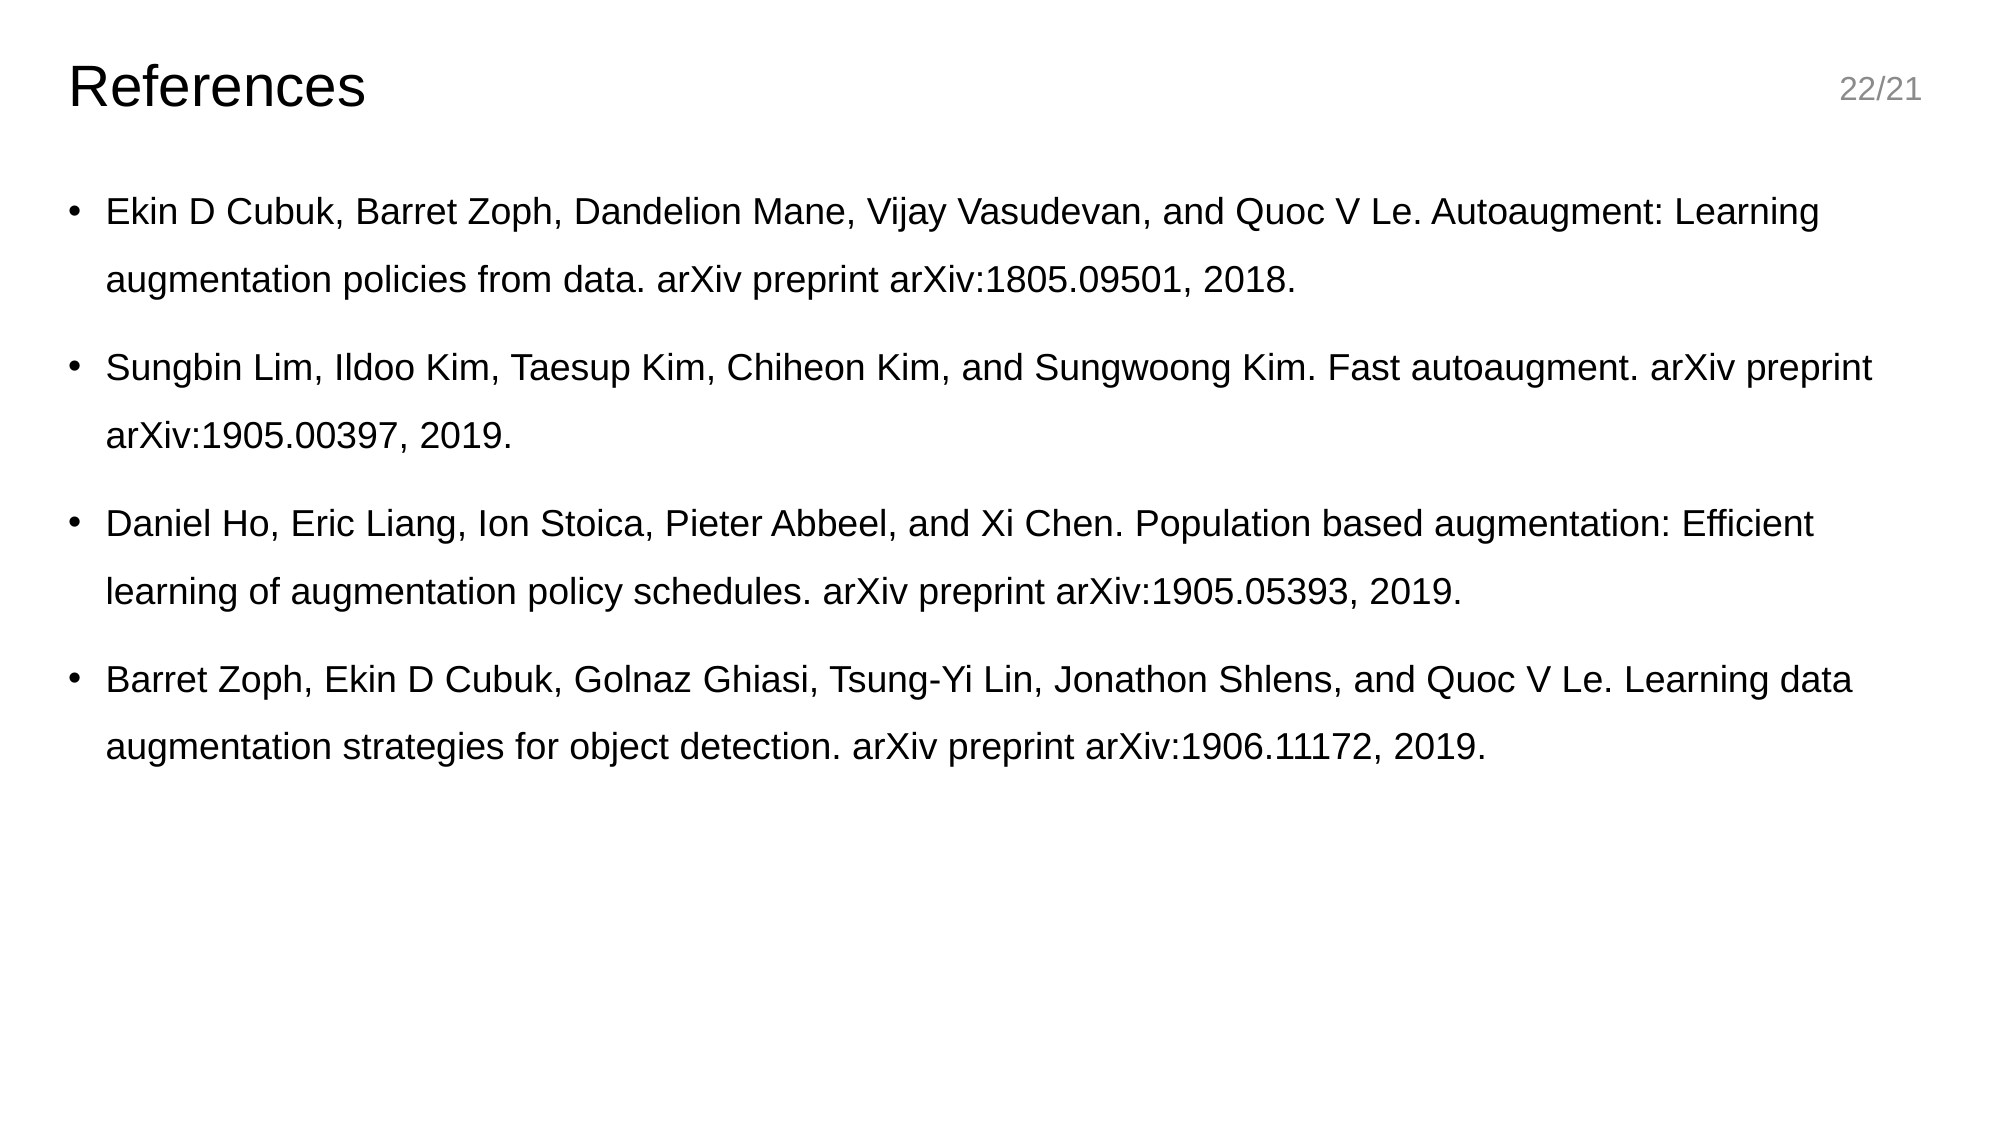

# References
22/21
Ekin D Cubuk, Barret Zoph, Dandelion Mane, Vijay Vasudevan, and Quoc V Le. Autoaugment: Learning augmentation policies from data. arXiv preprint arXiv:1805.09501, 2018.
Sungbin Lim, Ildoo Kim, Taesup Kim, Chiheon Kim, and Sungwoong Kim. Fast autoaugment. arXiv preprint arXiv:1905.00397, 2019.
Daniel Ho, Eric Liang, Ion Stoica, Pieter Abbeel, and Xi Chen. Population based augmentation: Efficient learning of augmentation policy schedules. arXiv preprint arXiv:1905.05393, 2019.
Barret Zoph, Ekin D Cubuk, Golnaz Ghiasi, Tsung-Yi Lin, Jonathon Shlens, and Quoc V Le. Learning data augmentation strategies for object detection. arXiv preprint arXiv:1906.11172, 2019.